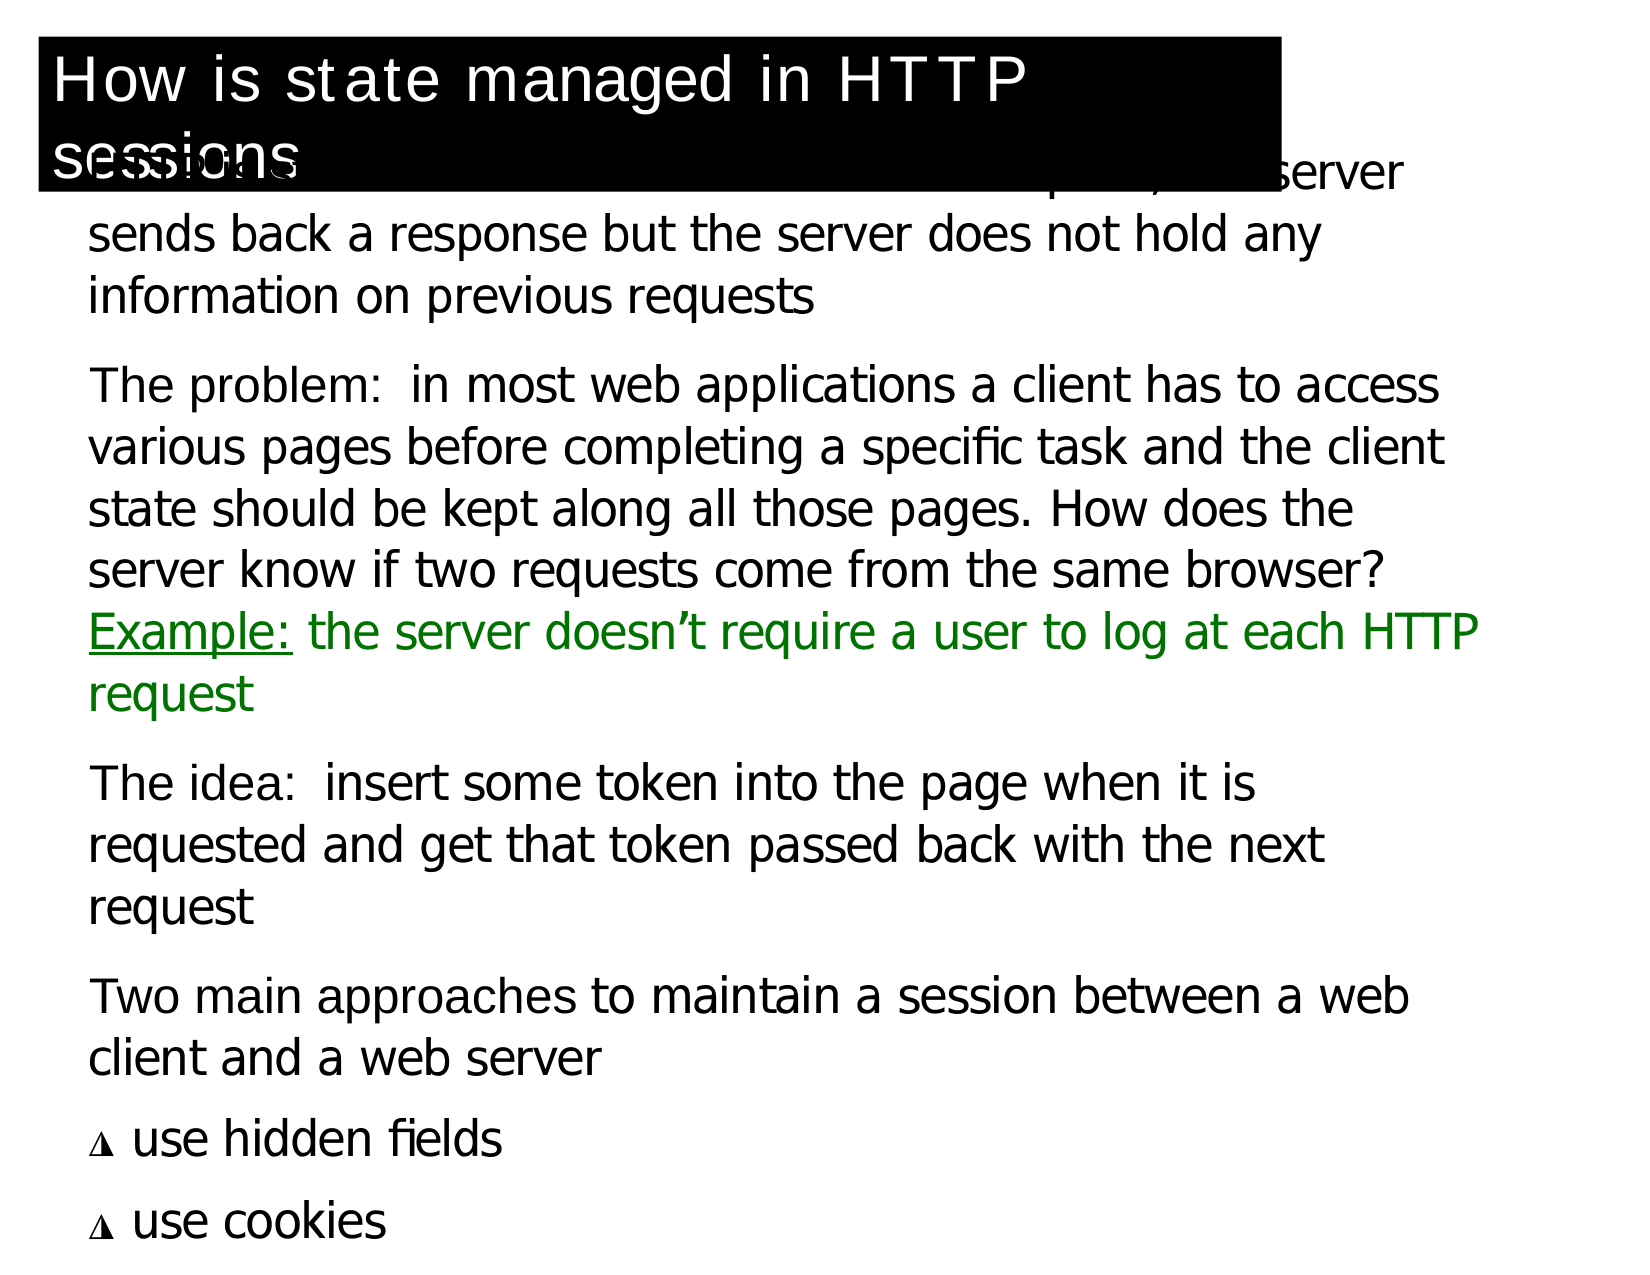

How is state managed in HTTP sessions
HTTP is stateless: when a client sends a request, the server sends back a response but the server does not hold any information on previous requests
The problem:  in most web applications a client has to access various pages before completing a specific task and the client state should be kept along all those pages. How does the server know if two requests come from the same browser?
Example: the server doesn’t require a user to log at each HTTP request
The idea:  insert some token into the page when it is requested and get that token passed back with the next request
Two main approaches to maintain a session between a web client and a web server
◮  use hidden fields
◮  use cookies